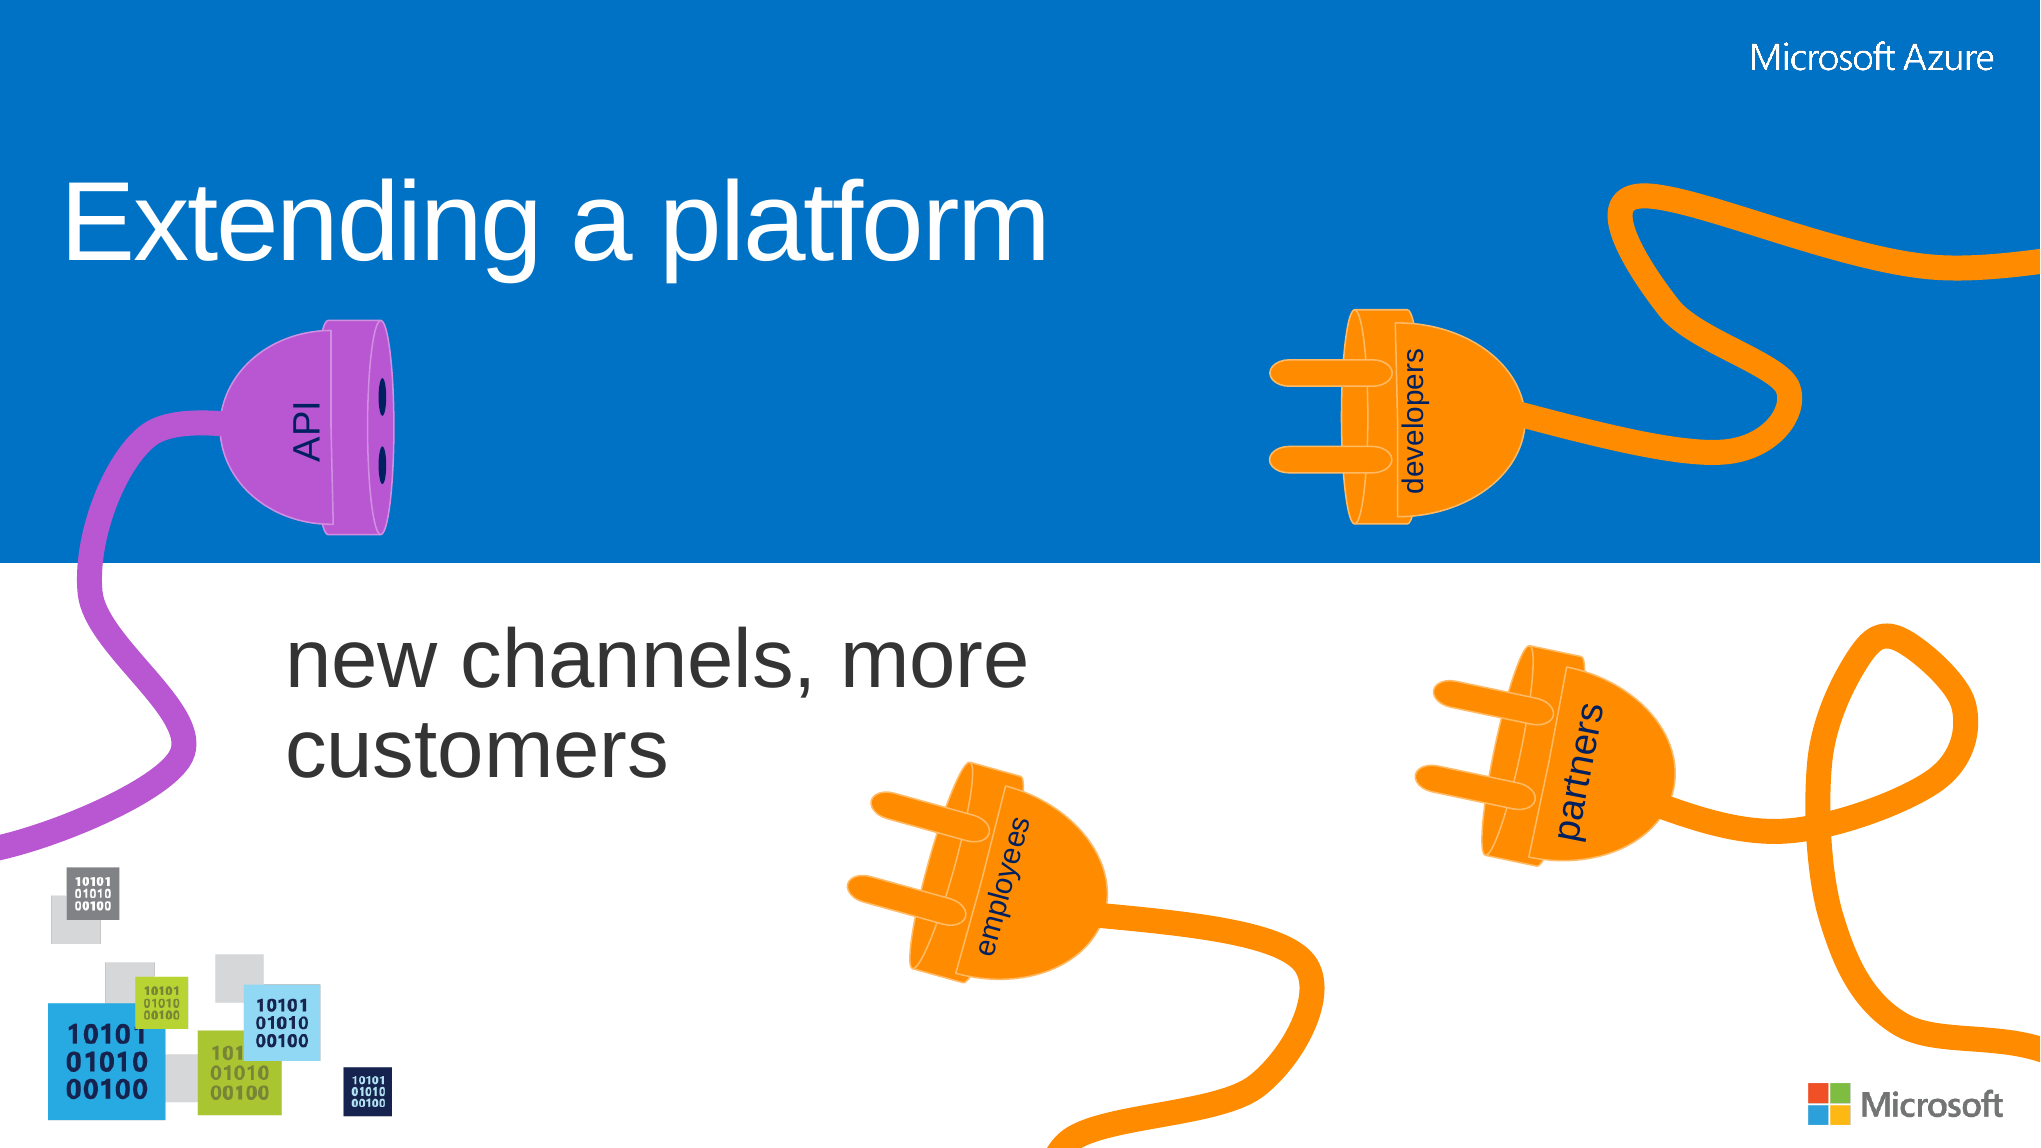

# Extending a platform

developers
API

new channels, more customers

partners

employees